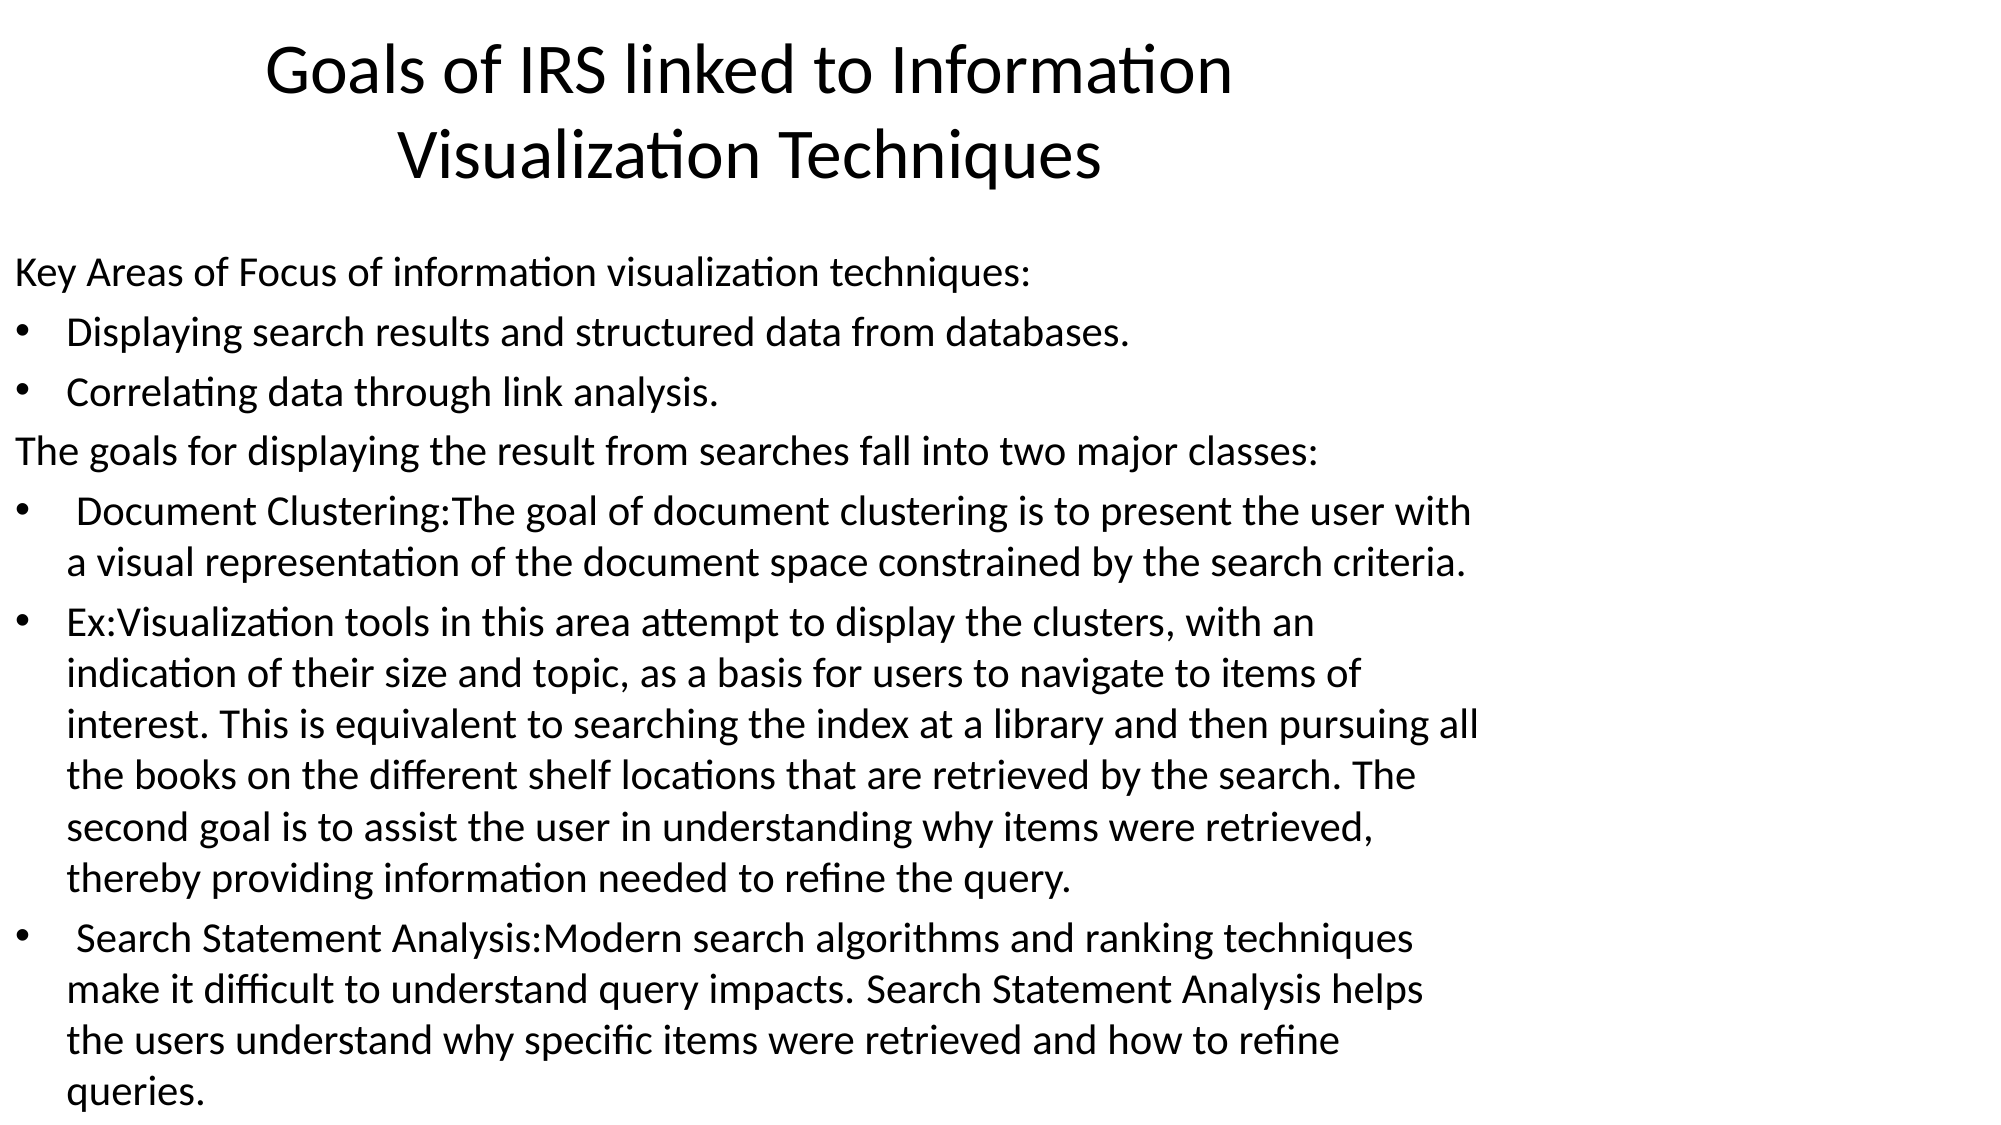

# Goals of IRS linked to Information Visualization Techniques
Key Areas of Focus of information visualization techniques:
Displaying search results and structured data from databases.
Correlating data through link analysis.
The goals for displaying the result from searches fall into two major classes:
 Document Clustering:The goal of document clustering is to present the user with a visual representation of the document space constrained by the search criteria.
Ex:Visualization tools in this area attempt to display the clusters, with an indication of their size and topic, as a basis for users to navigate to items of interest. This is equivalent to searching the index at a library and then pursuing all the books on the different shelf locations that are retrieved by the search. The second goal is to assist the user in understanding why items were retrieved, thereby providing information needed to refine the query.
 Search Statement Analysis:Modern search algorithms and ranking techniques make it difficult to understand query impacts. Search Statement Analysis helps the users understand why specific items were retrieved and how to refine queries.